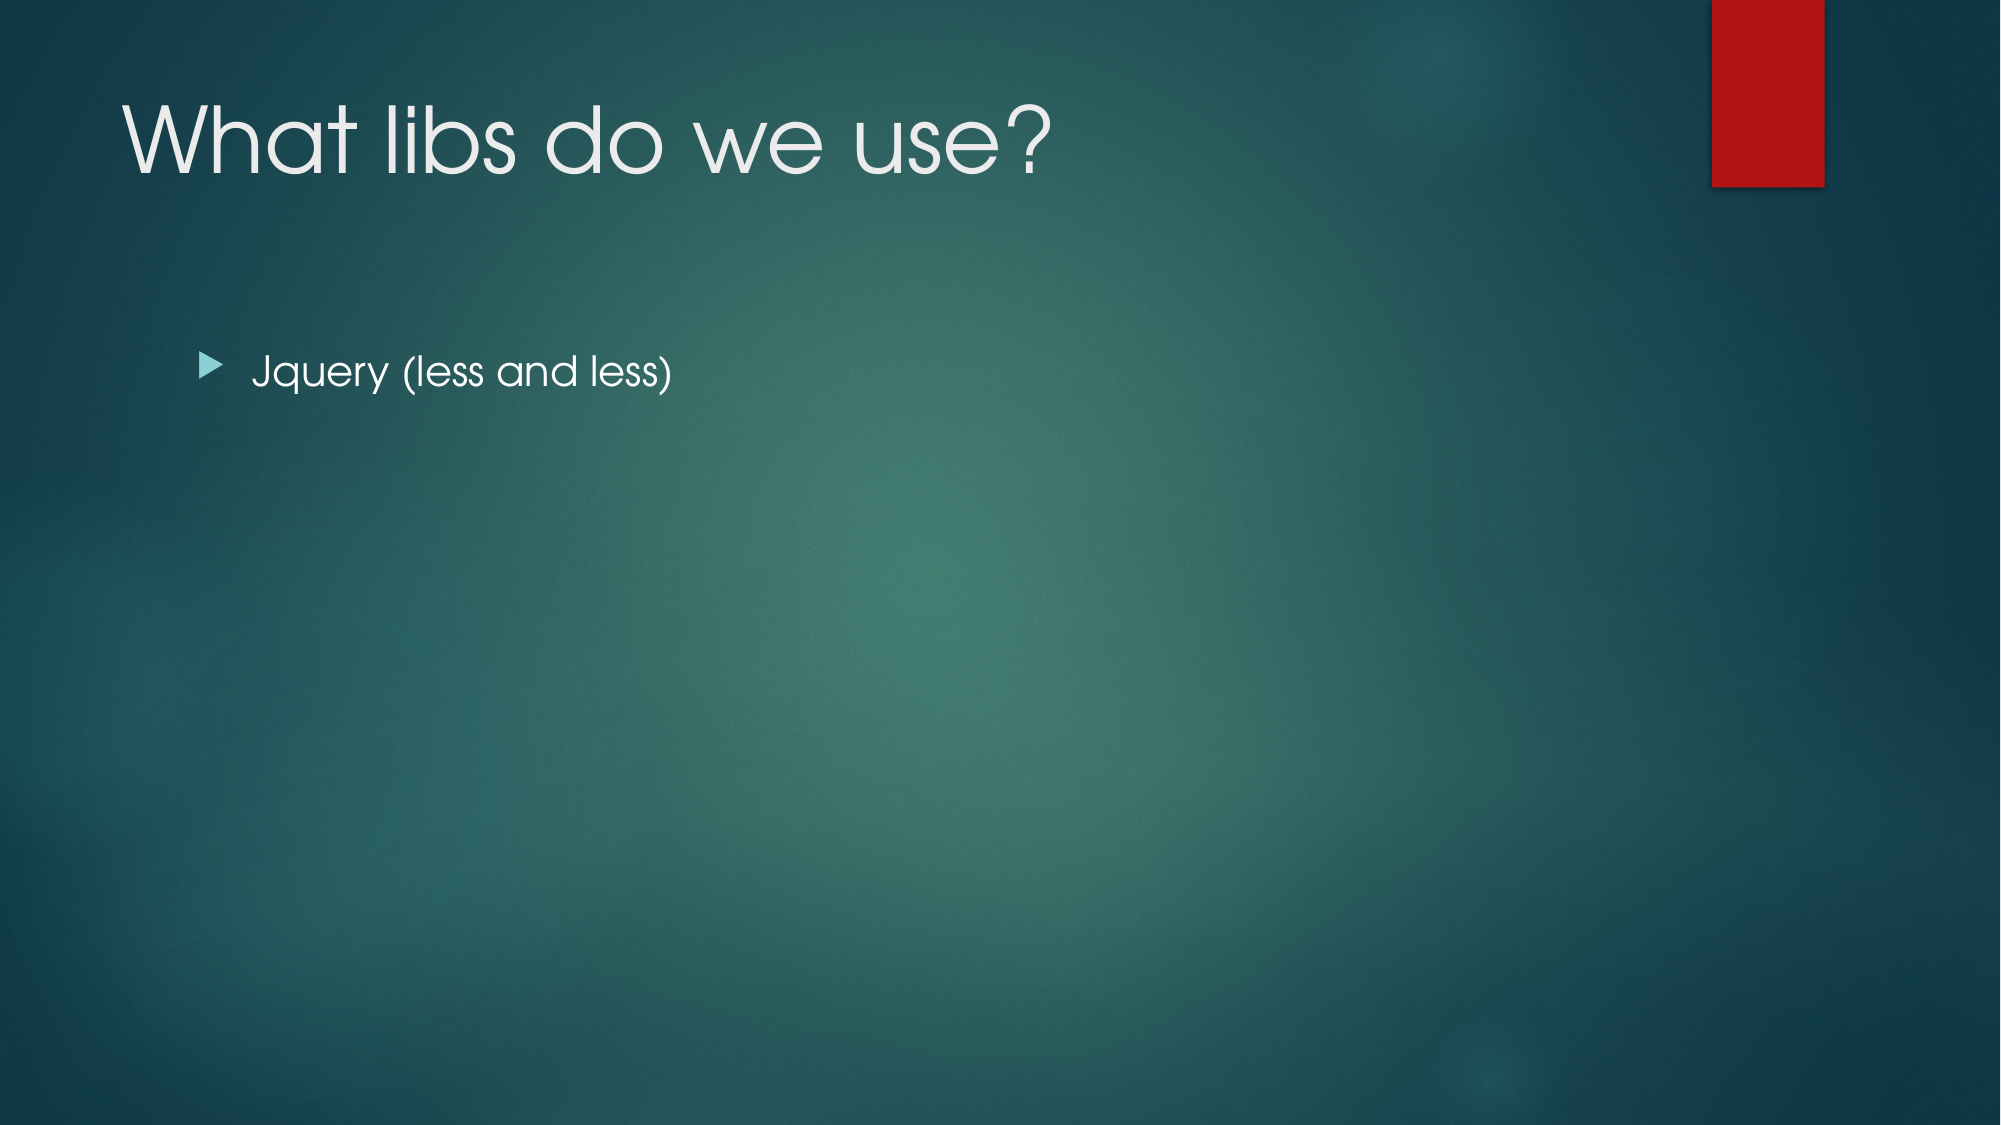

# What libs do we use?
Jquery (less and less)